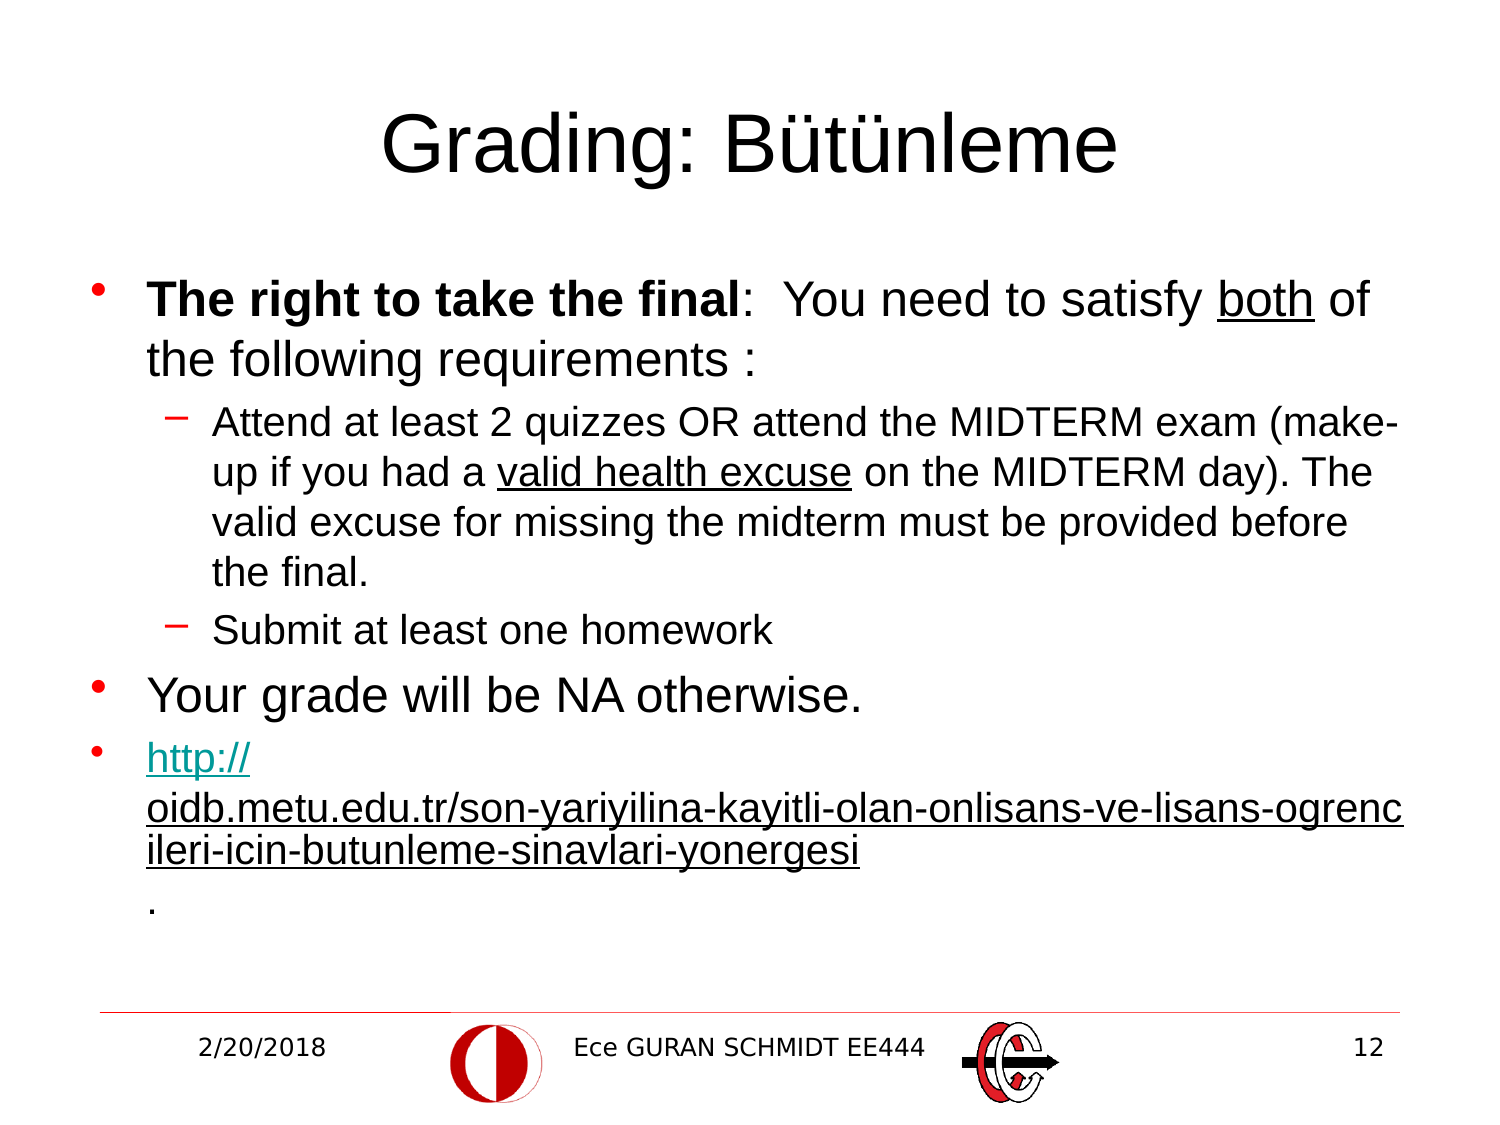

# Grading: Bütünleme
The right to take the final:  You need to satisfy both of the following requirements :
Attend at least 2 quizzes OR attend the MIDTERM exam (make-up if you had a valid health excuse on the MIDTERM day). The valid excuse for missing the midterm must be provided before the final.
Submit at least one homework
Your grade will be NA otherwise.
http://oidb.metu.edu.tr/son-yariyilina-kayitli-olan-onlisans-ve-lisans-ogrencileri-icin-butunleme-sinavlari-yonergesi.

2/20/2018
Ece GURAN SCHMIDT EE444
12